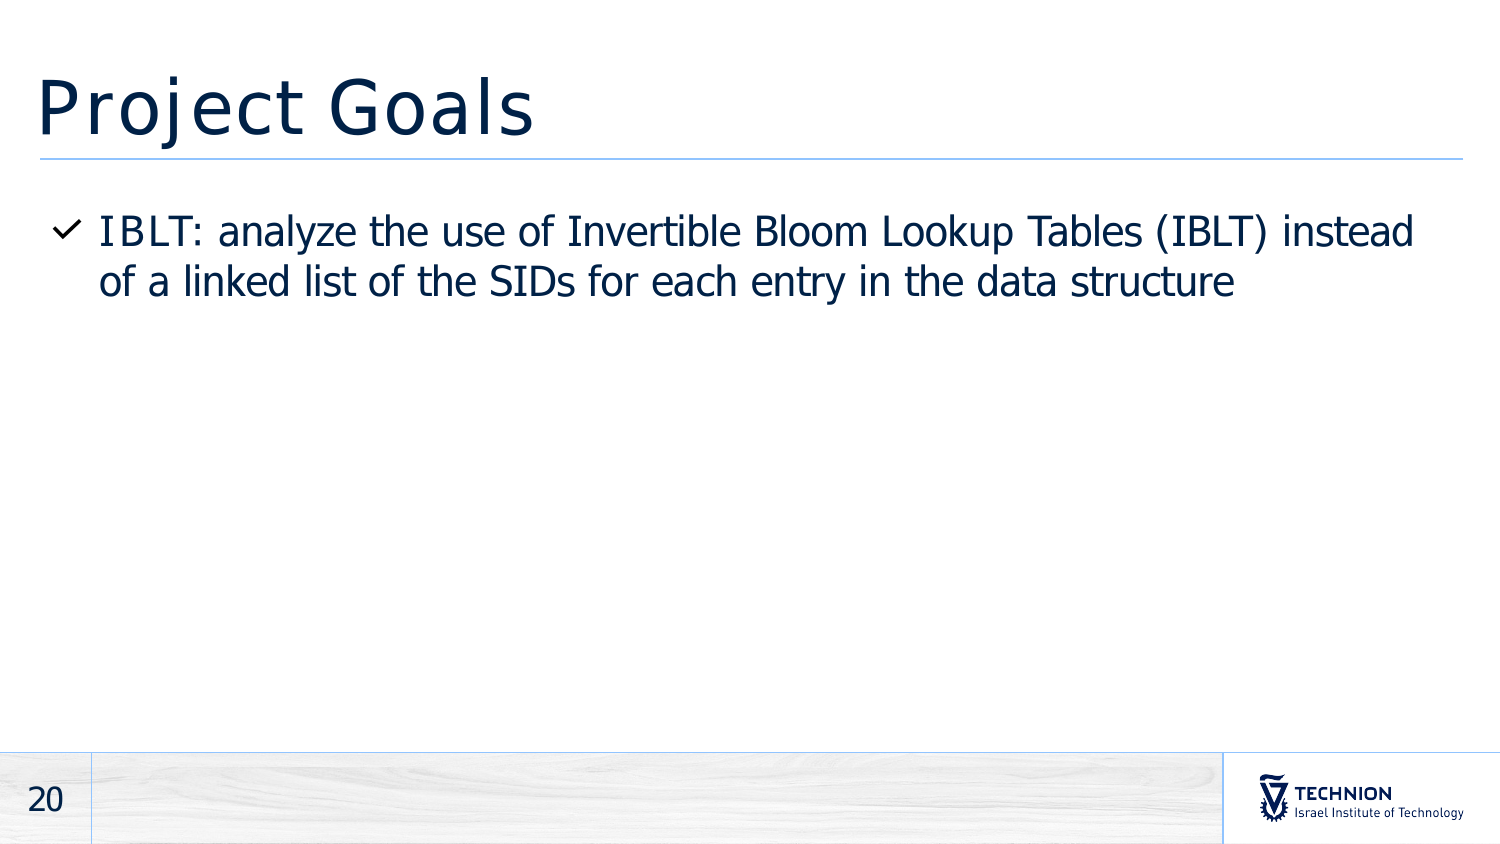

# Project Goals
IBLT: analyze the use of Invertible Bloom Lookup Tables (IBLT) instead of a linked list of the SIDs for each entry in the data structure
20